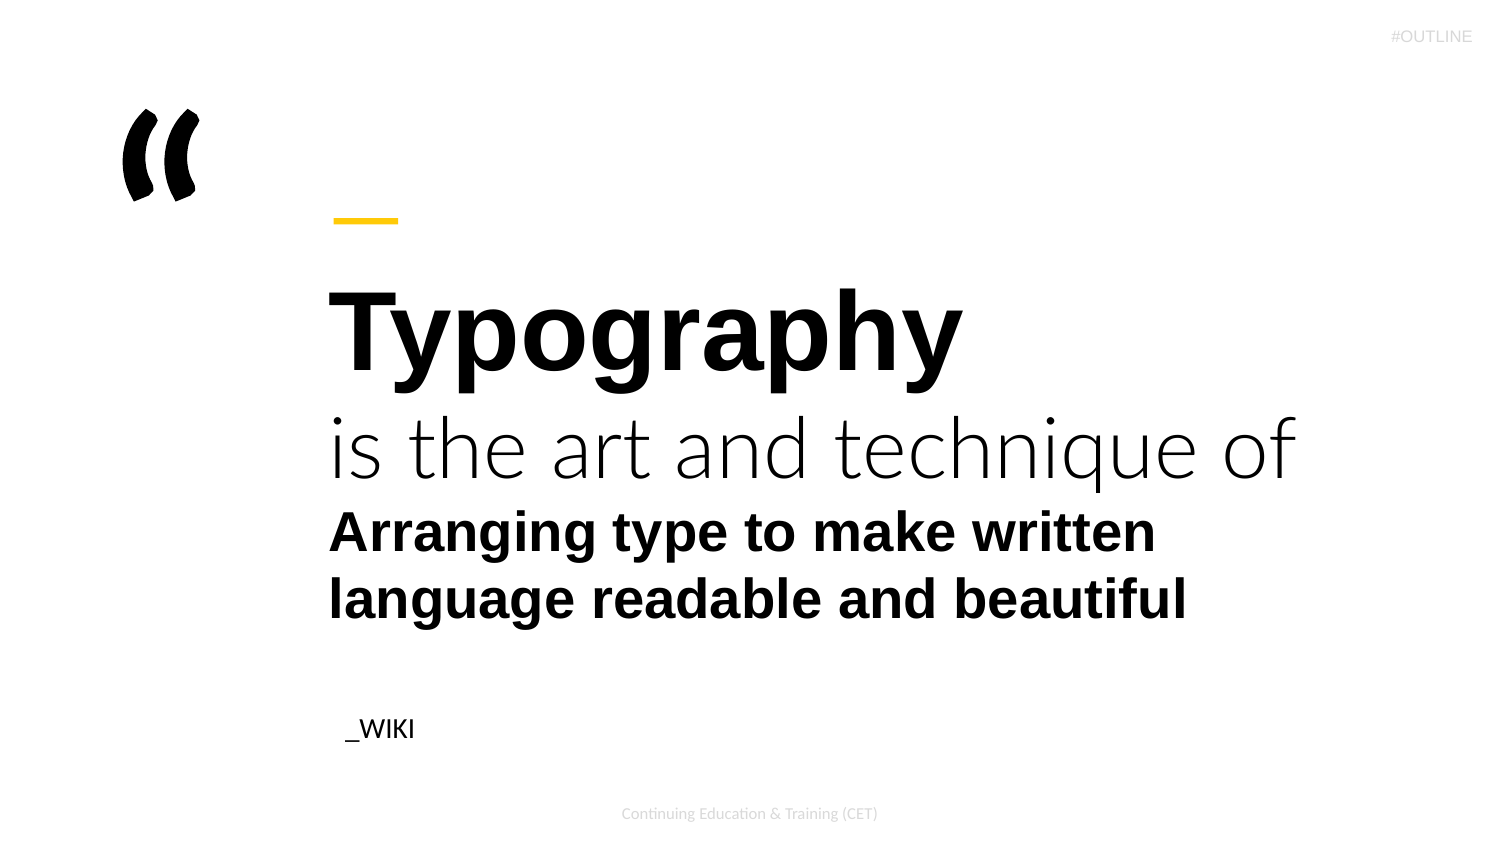

#OUTLINE
“

Typography
is the art and technique of
Arranging type to make written language readable and beautiful
_WIKI
Continuing Education & Training (CET)